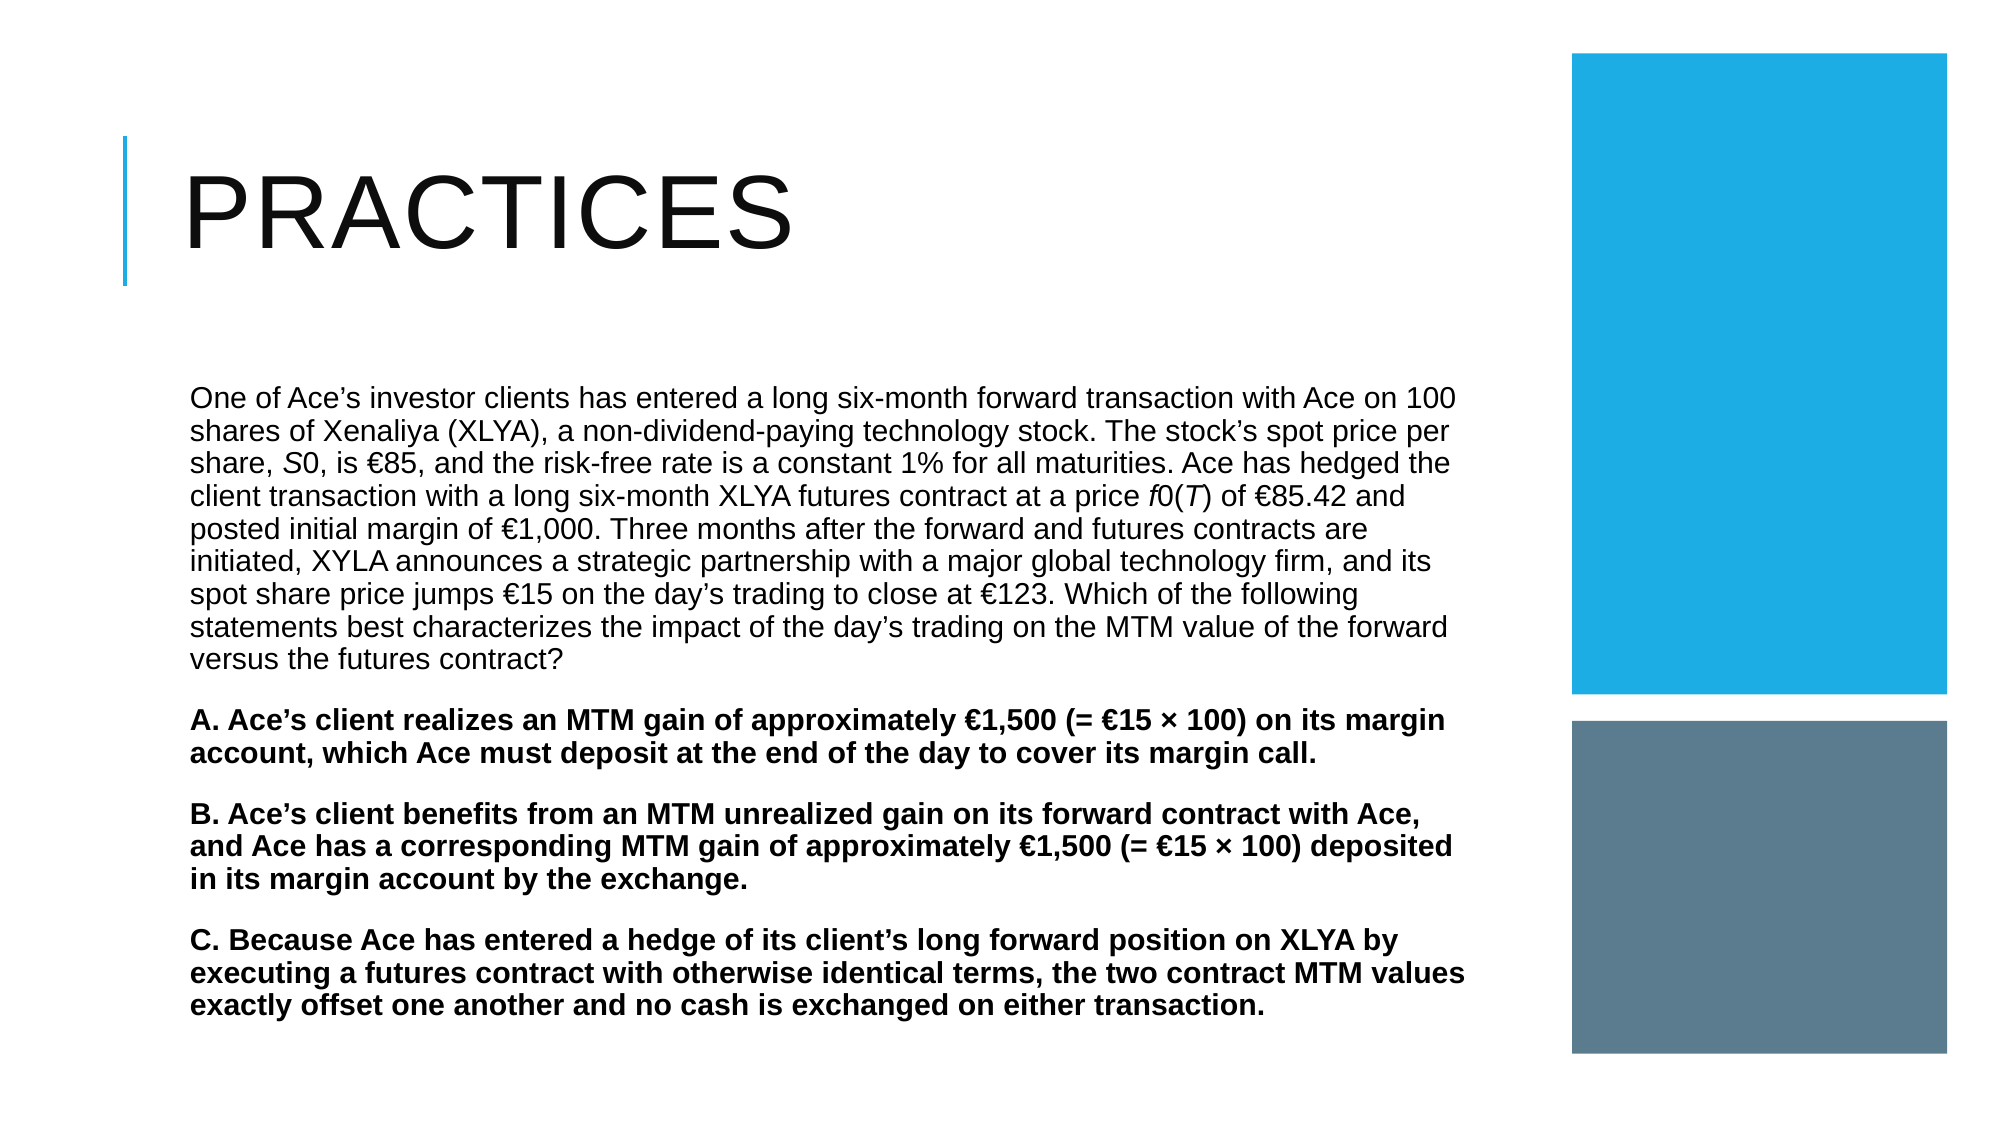

# practices
One of Ace’s investor clients has entered a long six-month forward transaction with Ace on 100 shares of Xenaliya (XLYA), a non-dividend-paying technology stock. The stock’s spot price per share, S0, is €85, and the risk-free rate is a constant 1% for all maturities. Ace has hedged the client transaction with a long six-month XLYA futures contract at a price f0(T) of €85.42 and posted initial margin of €1,000. Three months after the forward and futures contracts are initiated, XYLA announces a strategic partnership with a major global technology firm, and its spot share price jumps €15 on the day’s trading to close at €123. Which of the following statements best characterizes the impact of the day’s trading on the MTM value of the forward versus the futures contract?
A. Ace’s client realizes an MTM gain of approximately €1,500 (= €15 × 100) on its margin account, which Ace must deposit at the end of the day to cover its margin call.
B. Ace’s client benefits from an MTM unrealized gain on its forward contract with Ace, and Ace has a corresponding MTM gain of approximately €1,500 (= €15 × 100) deposited in its margin account by the exchange.
C. Because Ace has entered a hedge of its client’s long forward position on XLYA by executing a futures contract with otherwise identical terms, the two contract MTM values exactly offset one another and no cash is exchanged on either transaction.